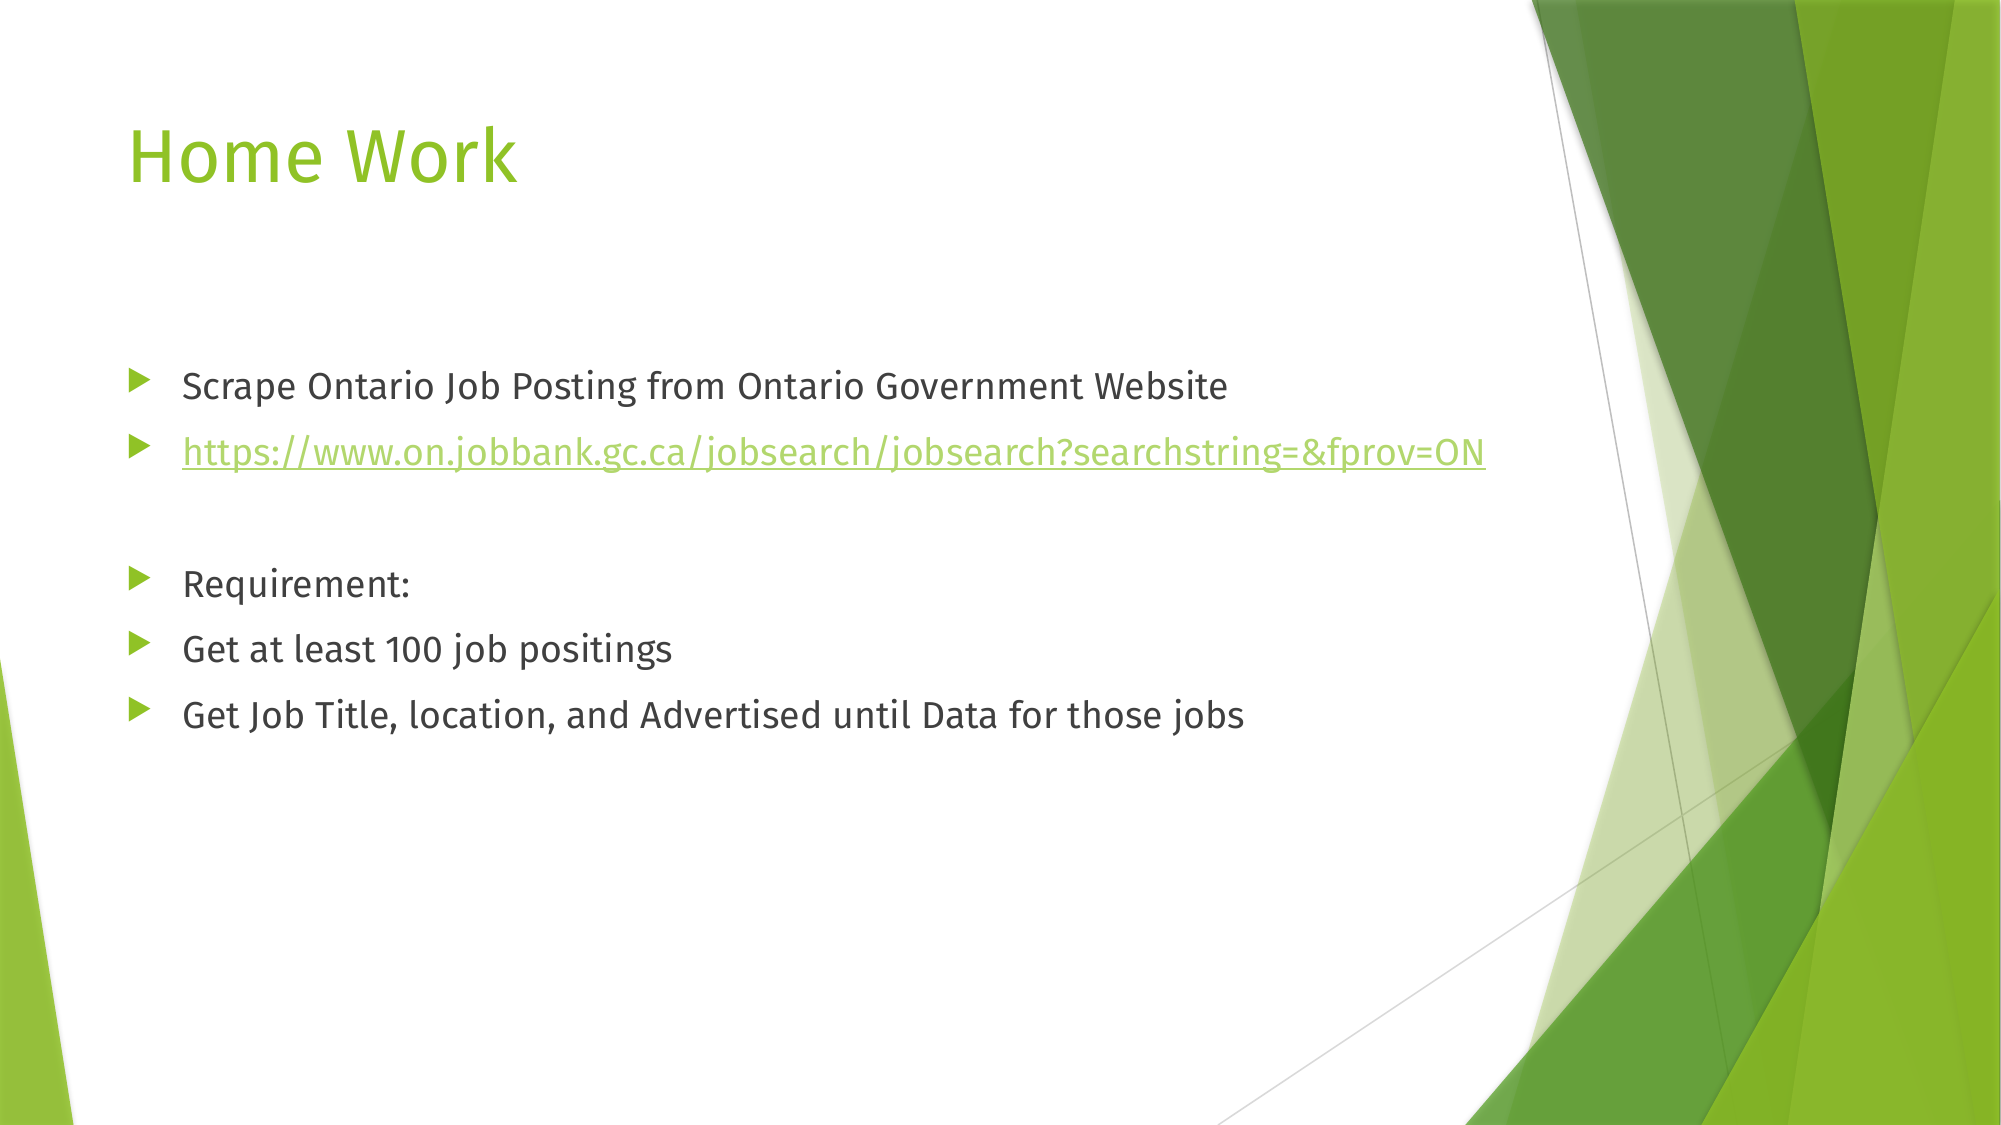

# Home Work
Scrape Ontario Job Posting from Ontario Government Website
https://www.on.jobbank.gc.ca/jobsearch/jobsearch?searchstring=&fprov=ON

Requirement:
Get at least 100 job positings
Get Job Title, location, and Advertised until Data for those jobs